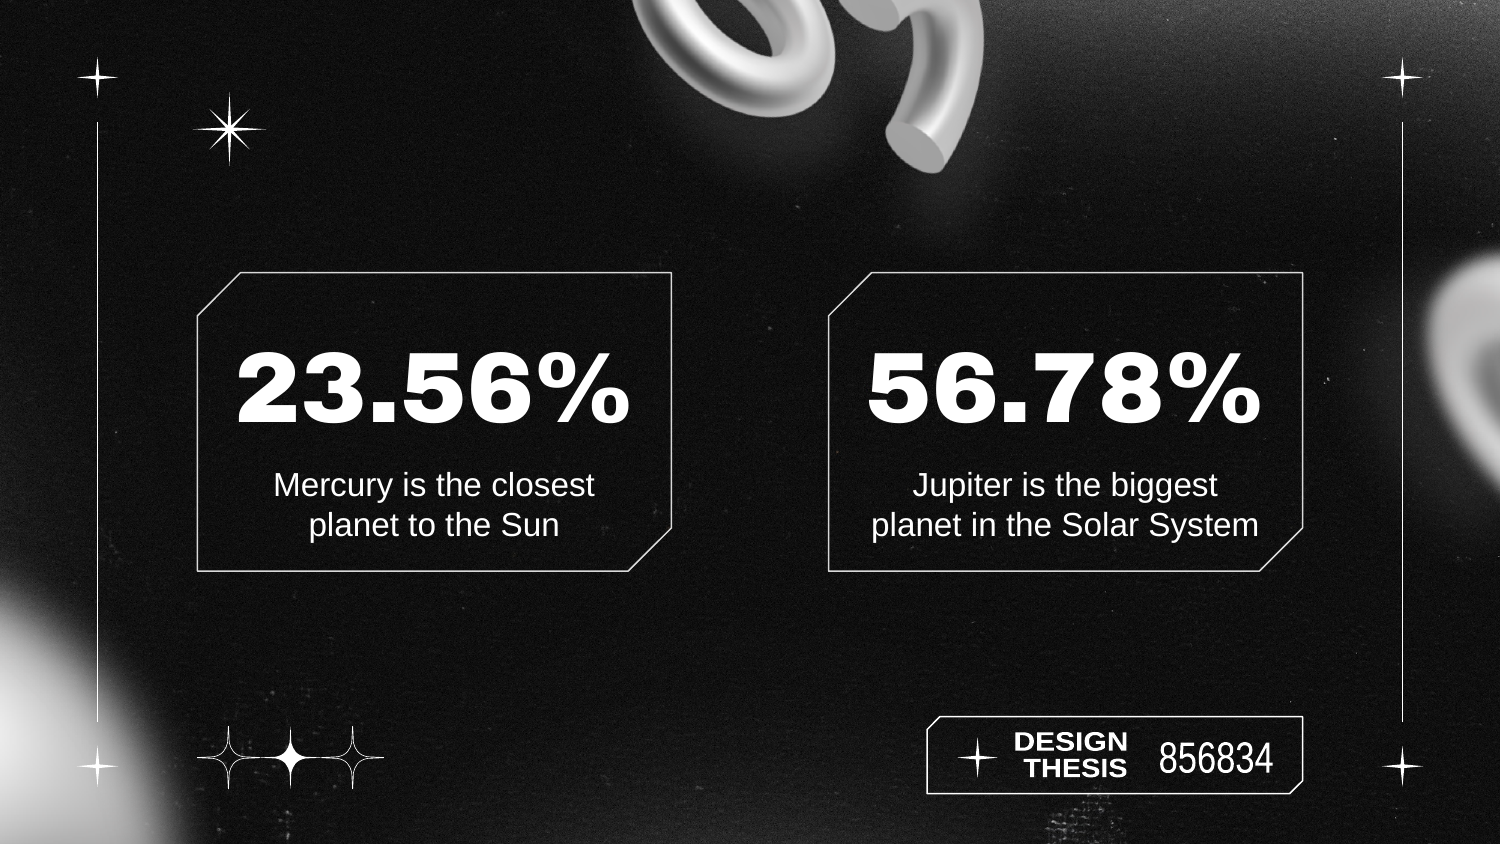

# 23.56%
56.78%
Mercury is the closest planet to the Sun
Jupiter is the biggest planet in the Solar System

DESIGN

856834
THESIS